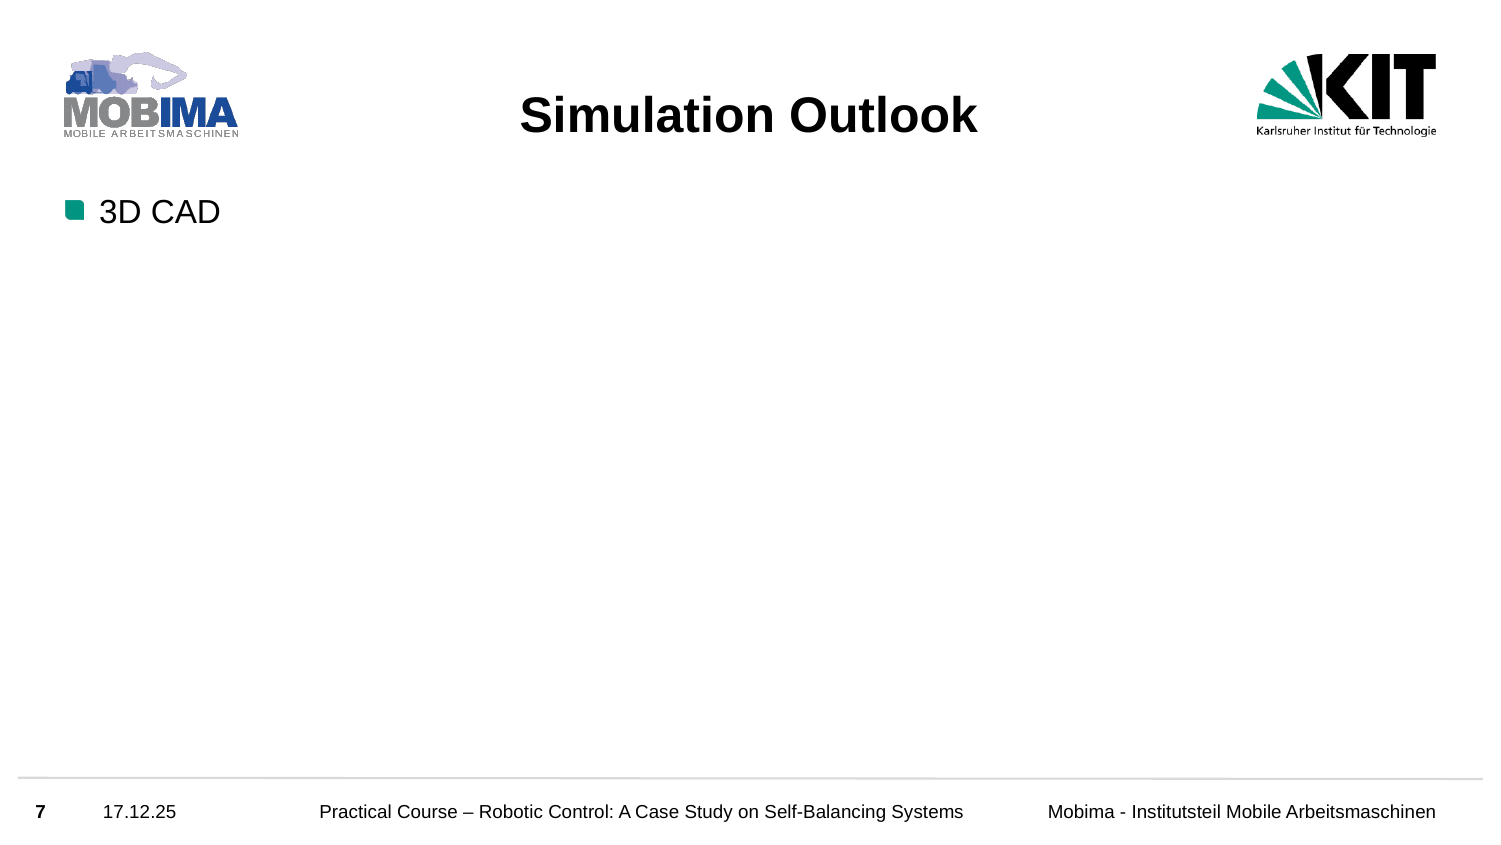

# Simulation Outlook
3D CAD
7
17.12.25